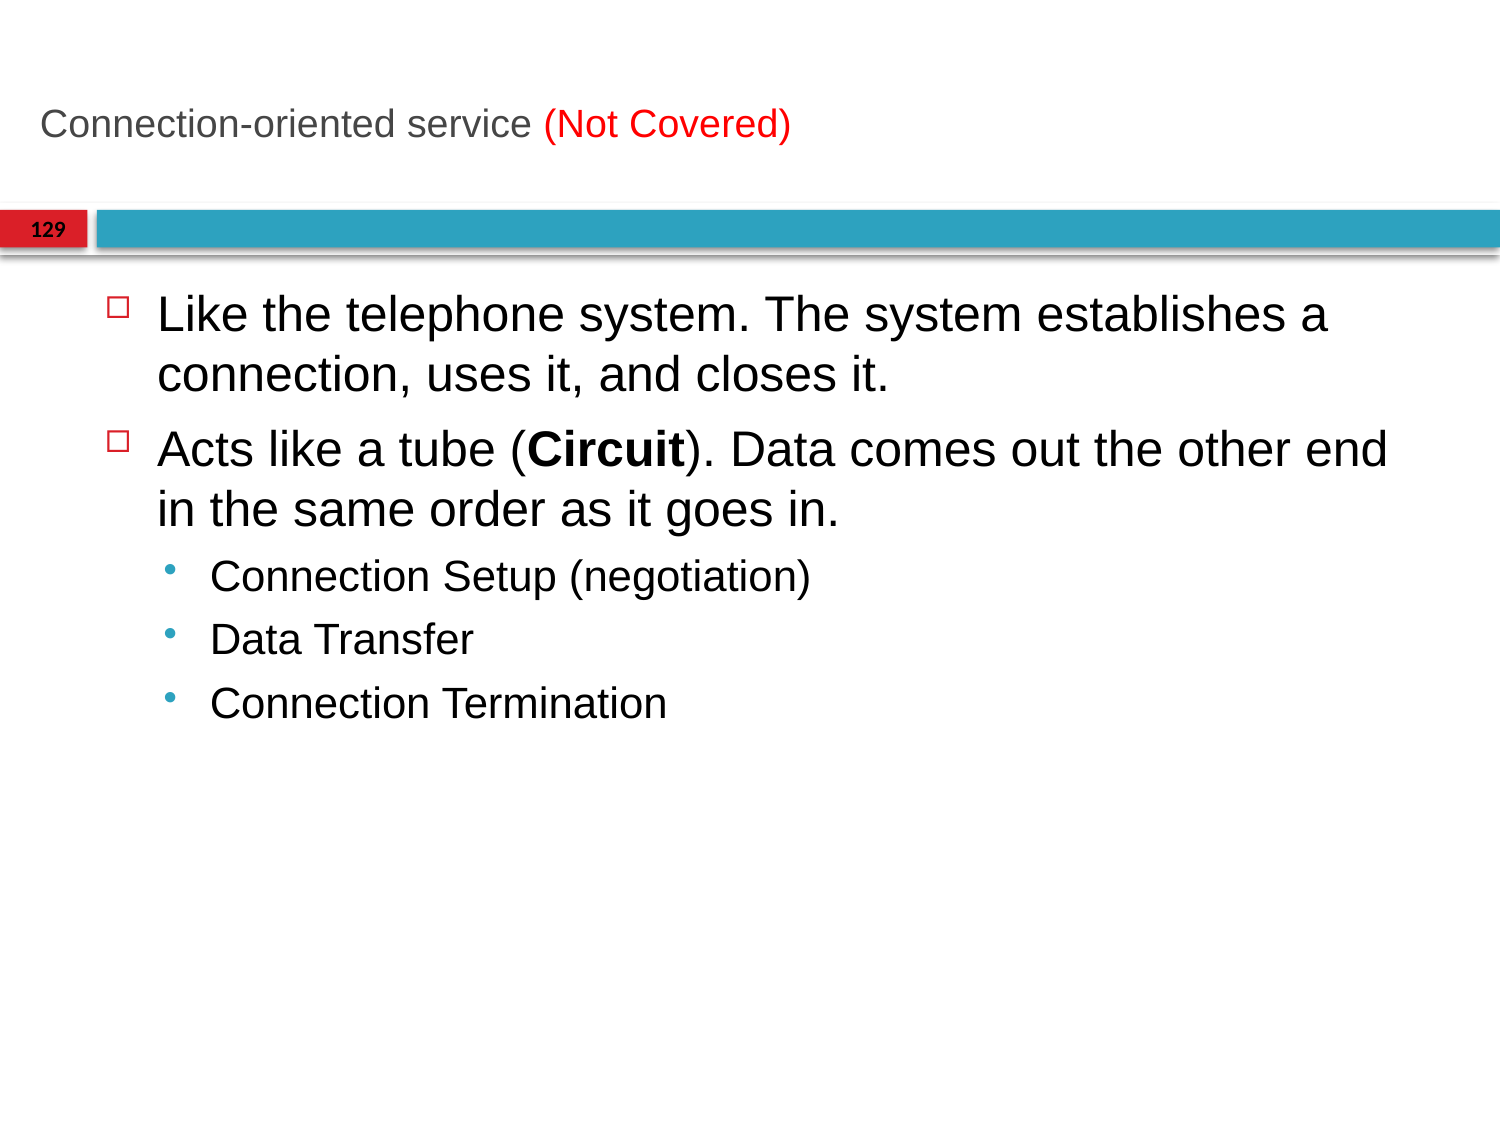

# Connection-oriented service (Not Covered)
129

Like the telephone system. The system establishes a connection, uses it, and closes it.
Acts like a tube (Circuit). Data comes out the other end in the same order as it goes in.
Connection Setup (negotiation)
Data Transfer
Connection Termination